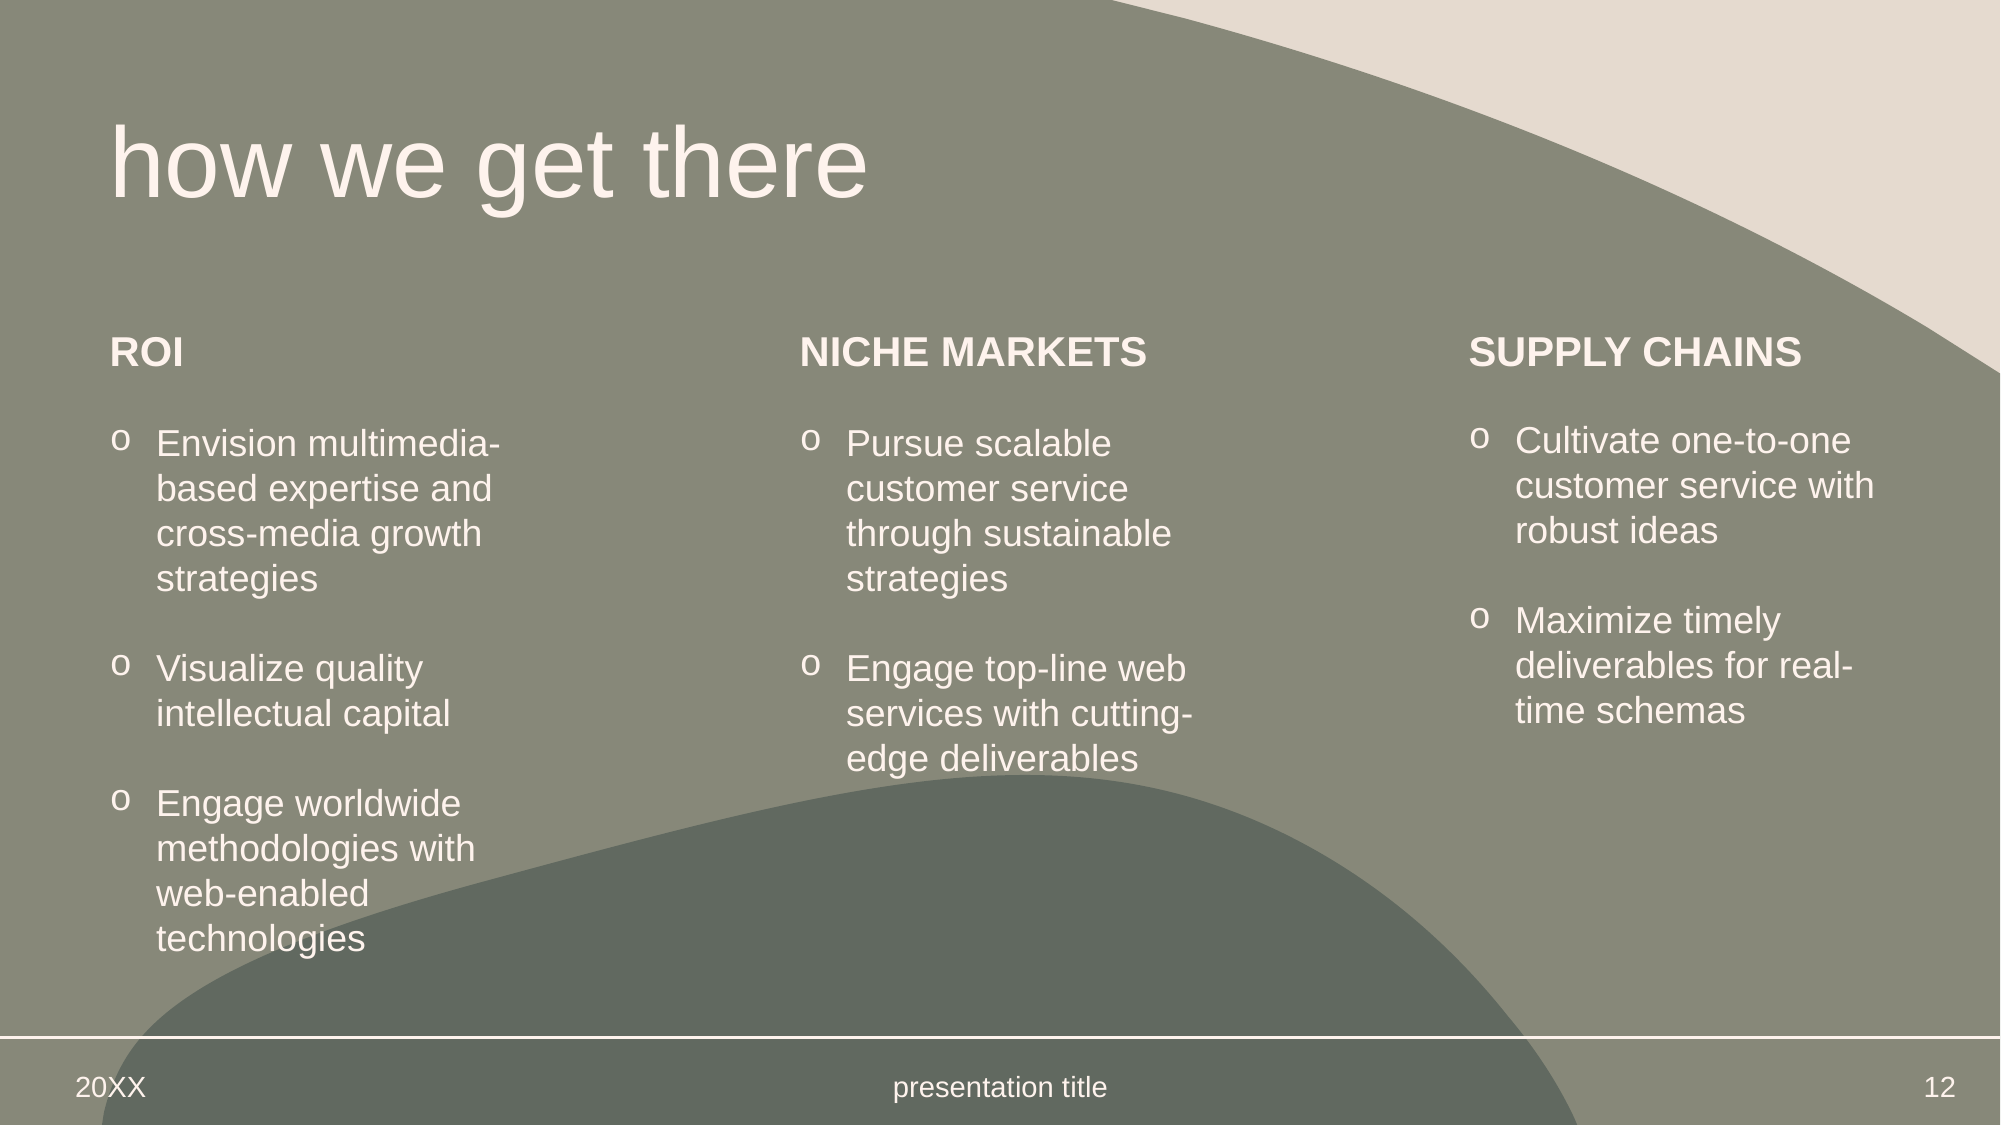

# how we get there
ROI
NICHE MARKETS
SUPPLY CHAINS
Cultivate one-to-one customer service with robust ideas

Maximize timely deliverables for real-time schemas

Envision multimedia-based expertise and cross-media growth strategies

Visualize quality intellectual capital

Engage worldwide methodologies with web-enabled technologies

Pursue scalable customer service through sustainable strategies

Engage top-line web services with cutting-edge deliverables

20XX
presentation title
12